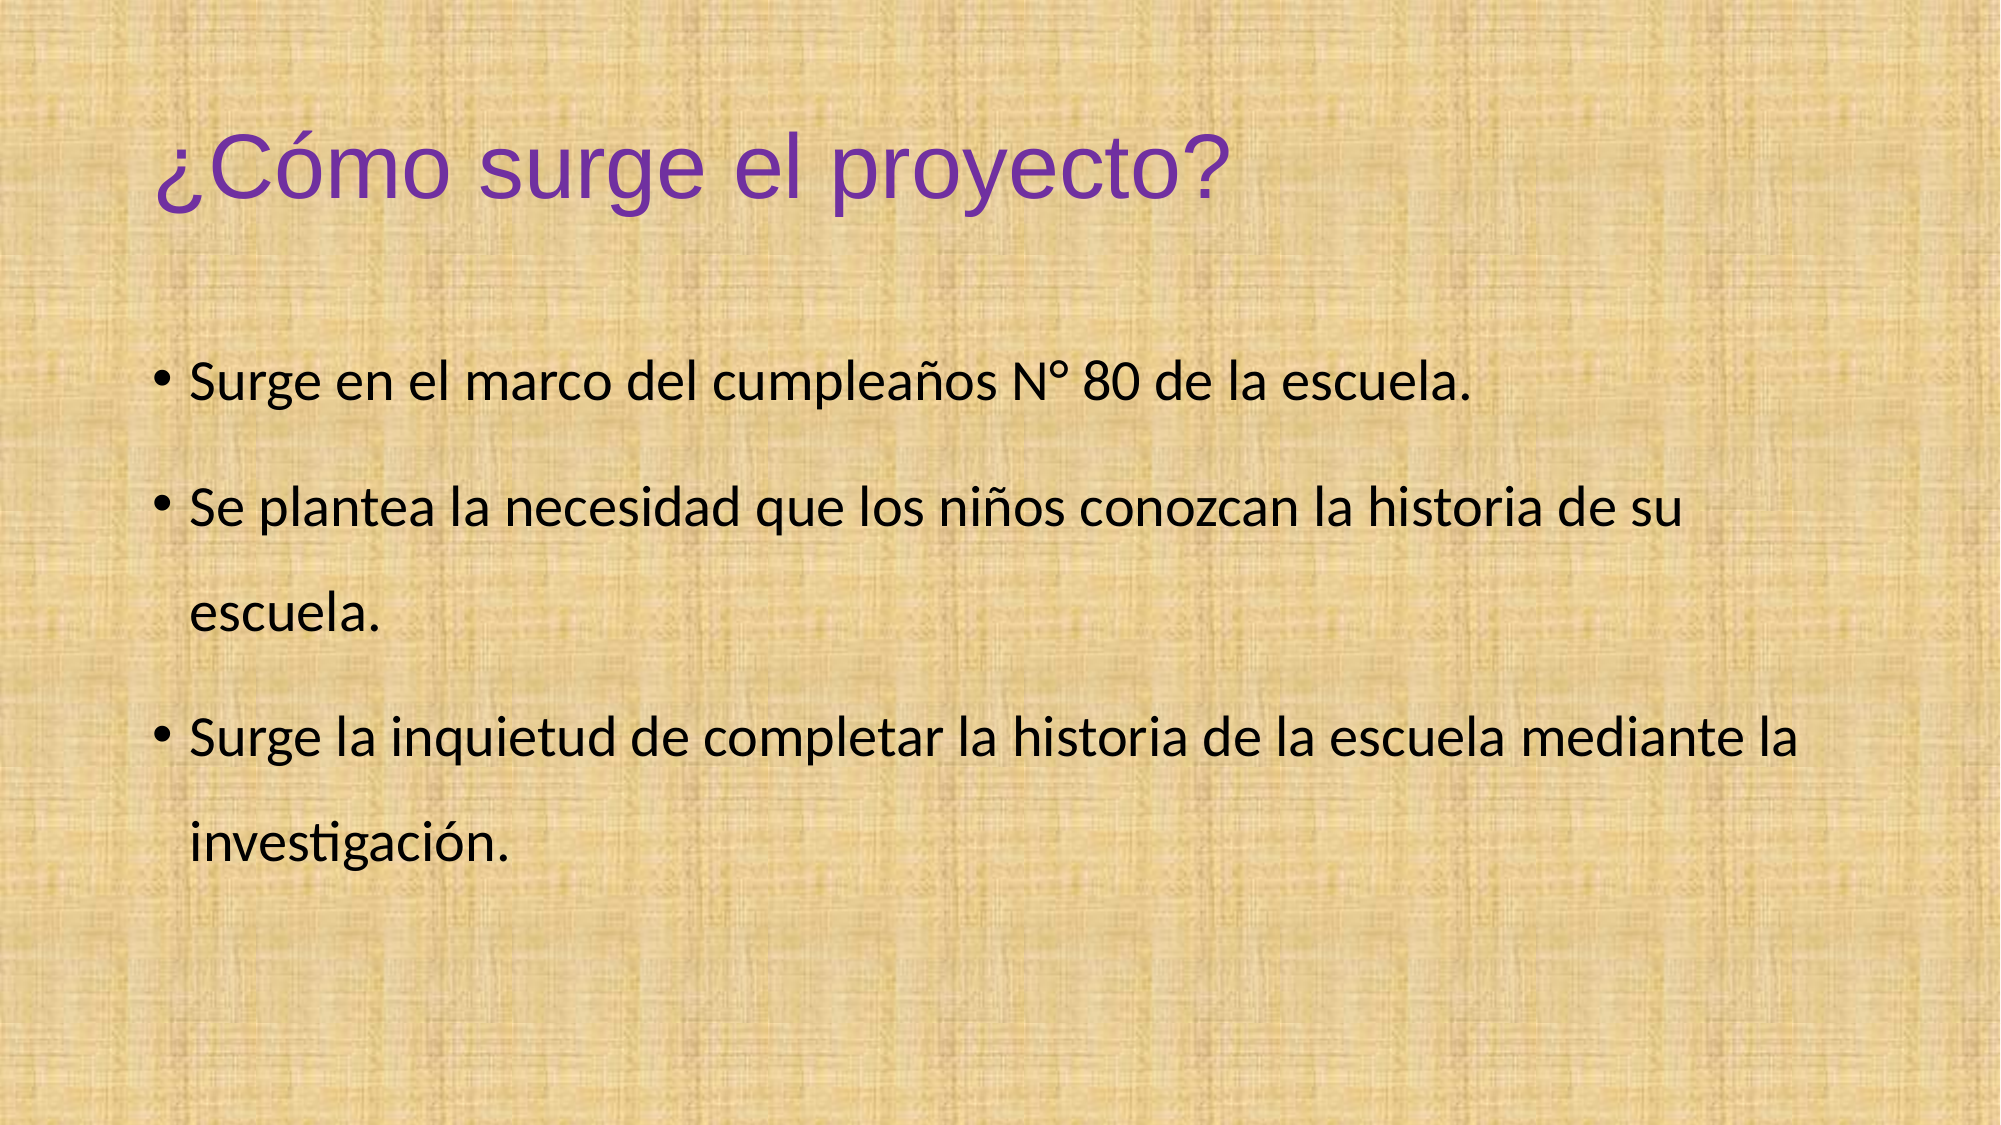

# ¿Cómo surge el proyecto?
Surge en el marco del cumpleaños N° 80 de la escuela.
Se plantea la necesidad que los niños conozcan la historia de su escuela.
Surge la inquietud de completar la historia de la escuela mediante la investigación.